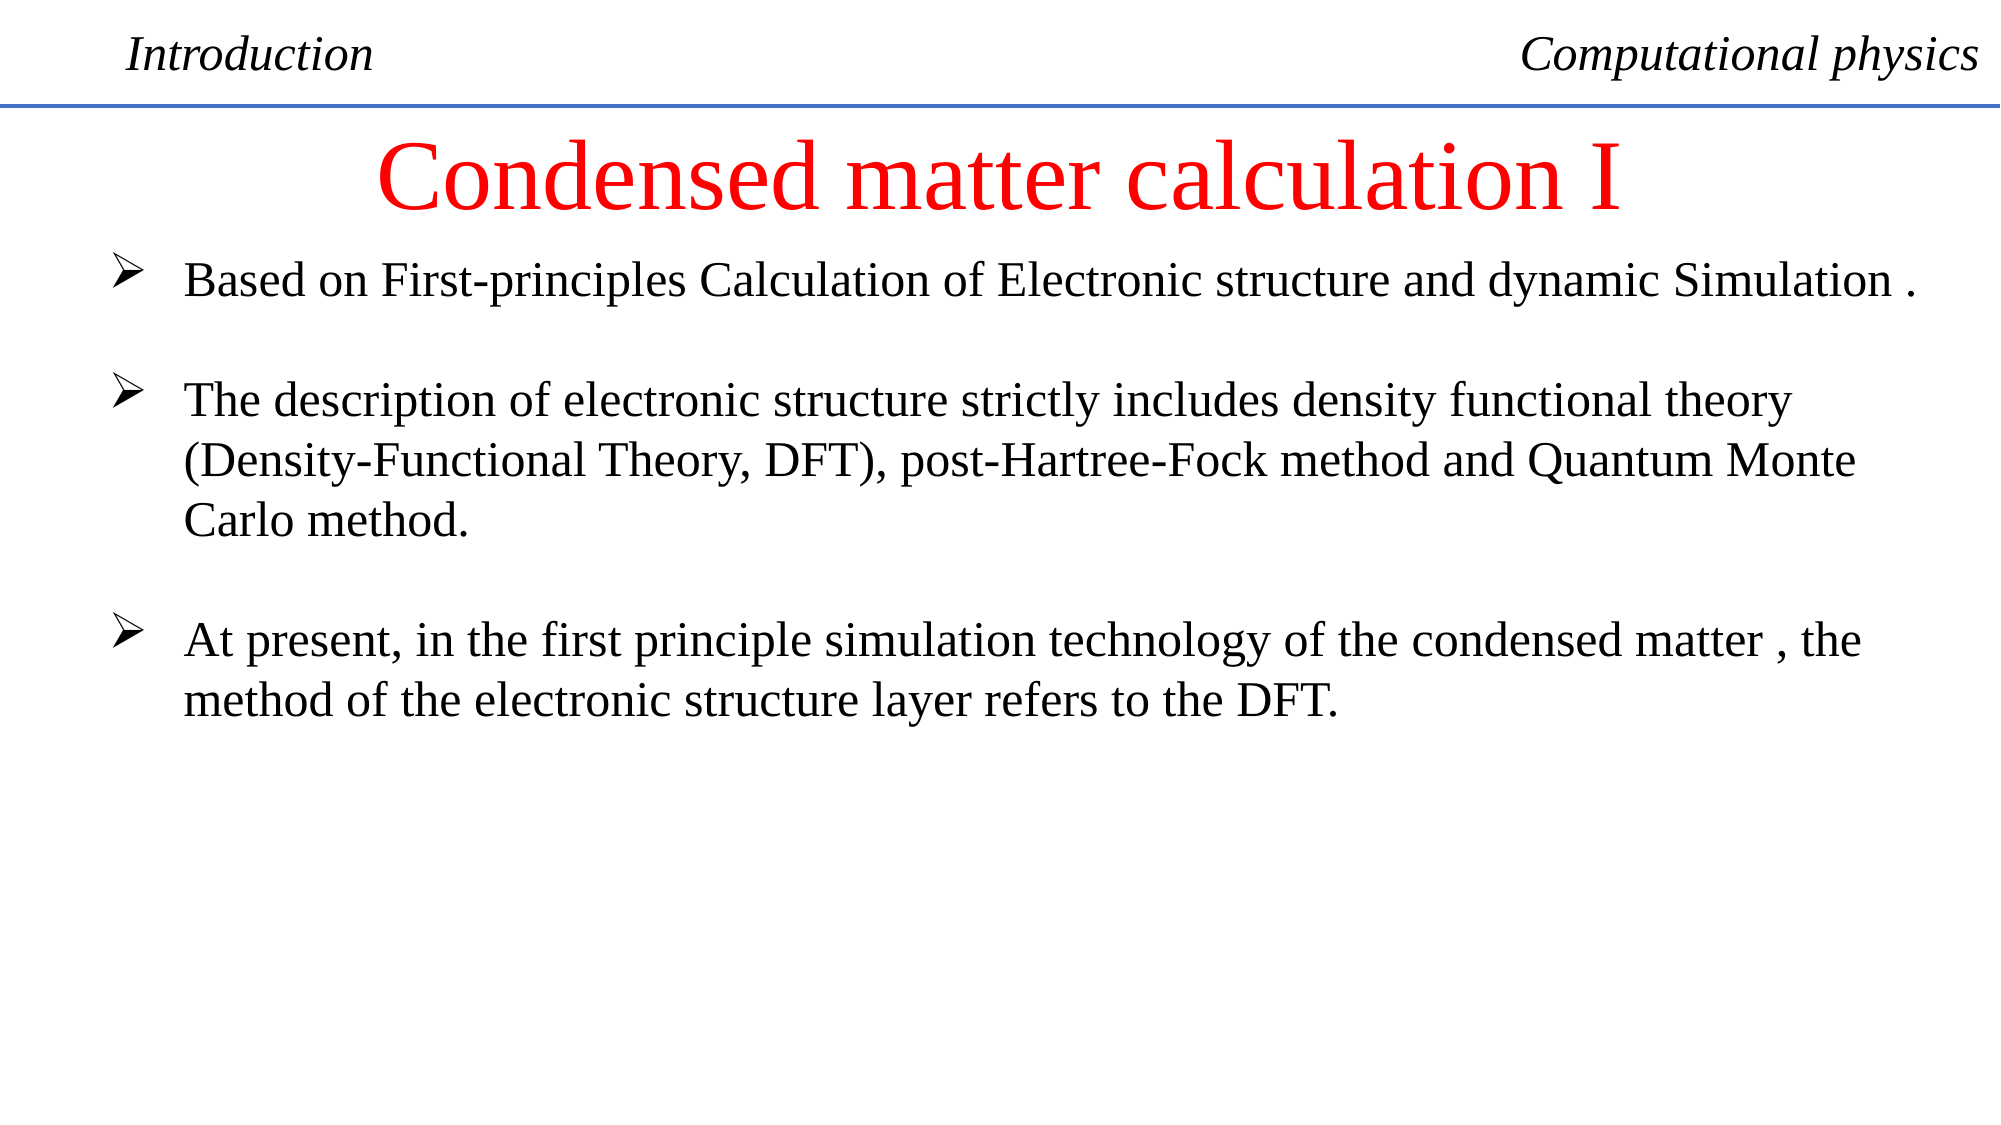

Introduction
Computational physics
Condensed matter calculation I
Based on First-principles Calculation of Electronic structure and dynamic Simulation .

The description of electronic structure strictly includes density functional theory (Density-Functional Theory, DFT), post-Hartree-Fock method and Quantum Monte Carlo method.

At present, in the first principle simulation technology of the condensed matter , the method of the electronic structure layer refers to the DFT.